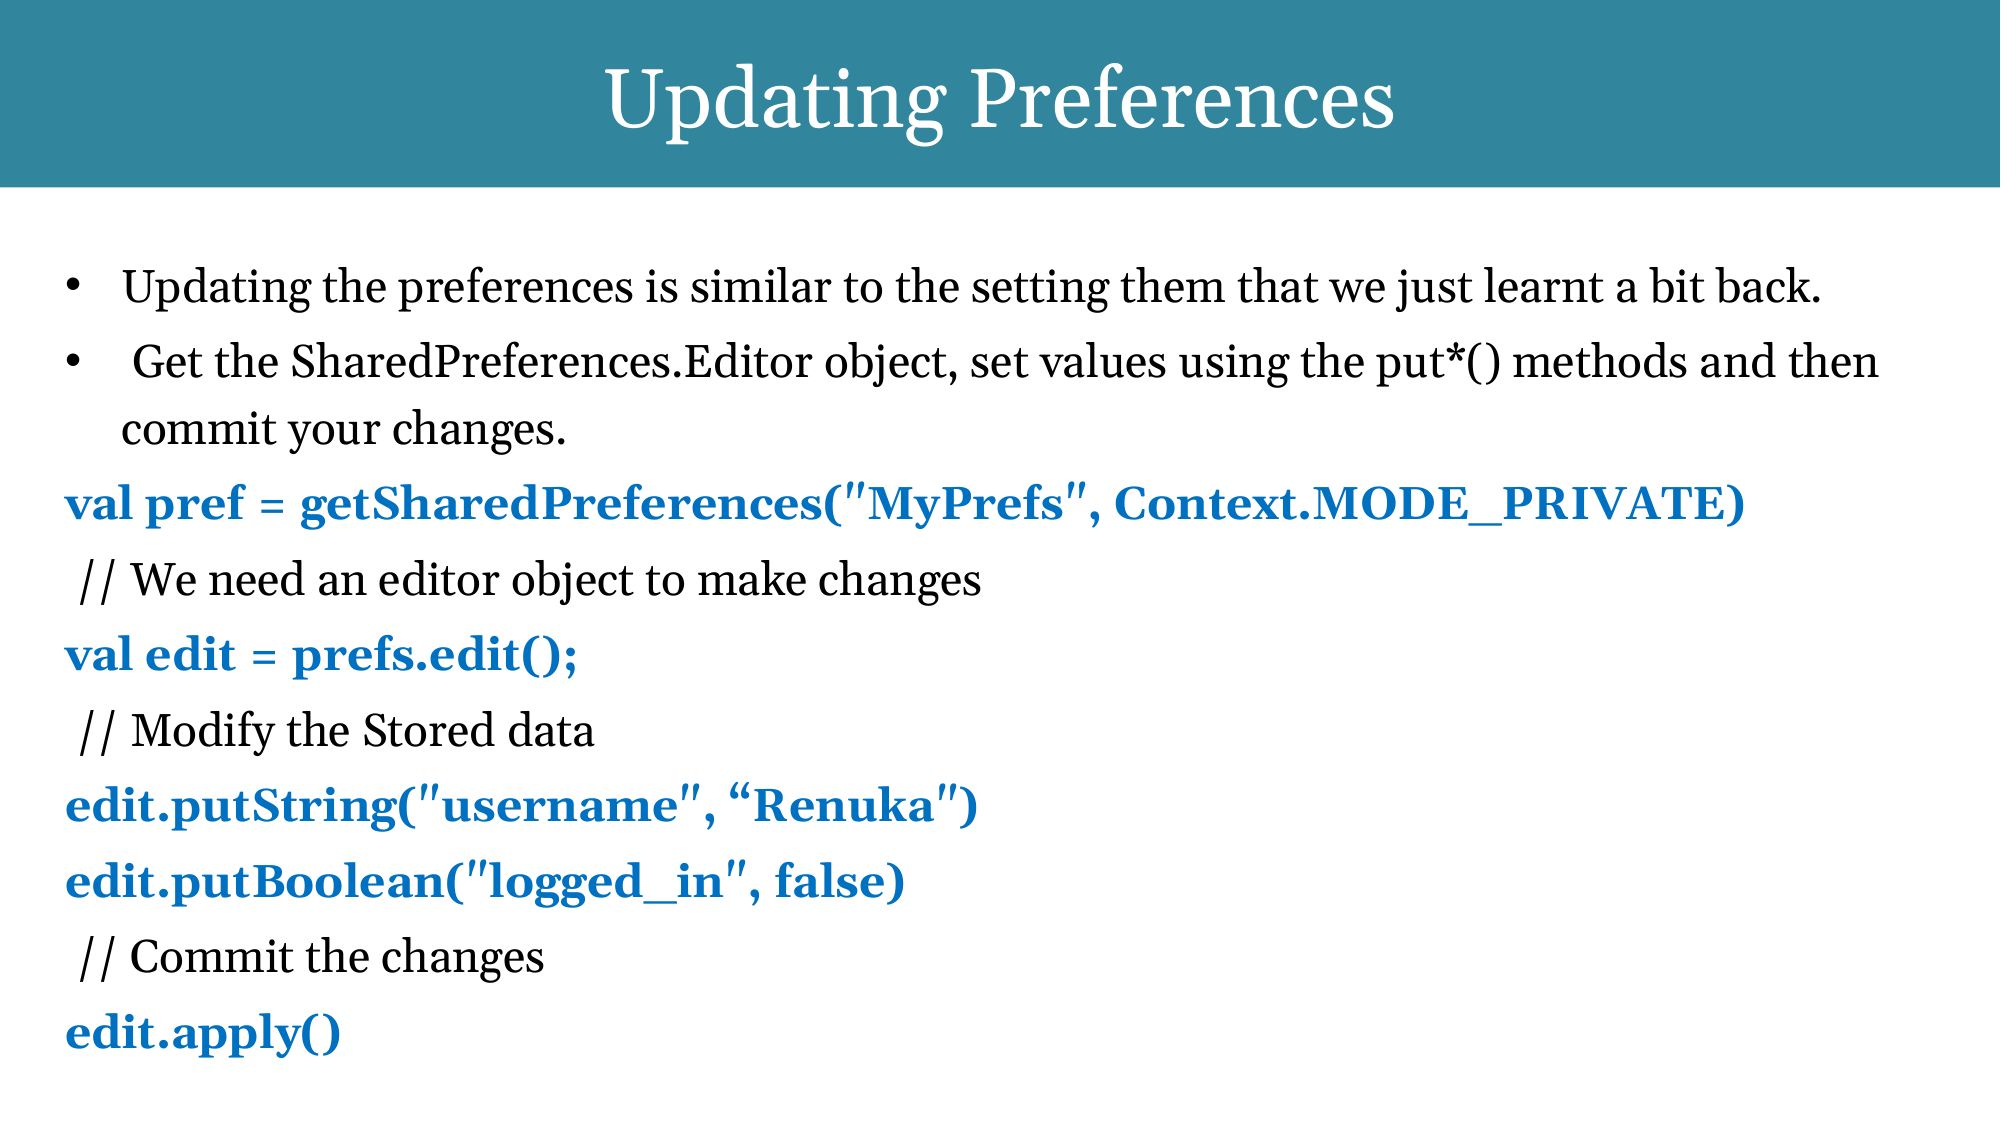

# Updating Preferences
Updating the preferences is similar to the setting them that we just learnt a bit back.
 Get the SharedPreferences.Editor object, set values using the put*() methods and then commit your changes.
val pref = getSharedPreferences("MyPrefs", Context.MODE_PRIVATE)
 // We need an editor object to make changes
val edit = prefs.edit();
 // Modify the Stored data
edit.putString("username", “Renuka")
edit.putBoolean("logged_in", false)
 // Commit the changes
edit.apply()